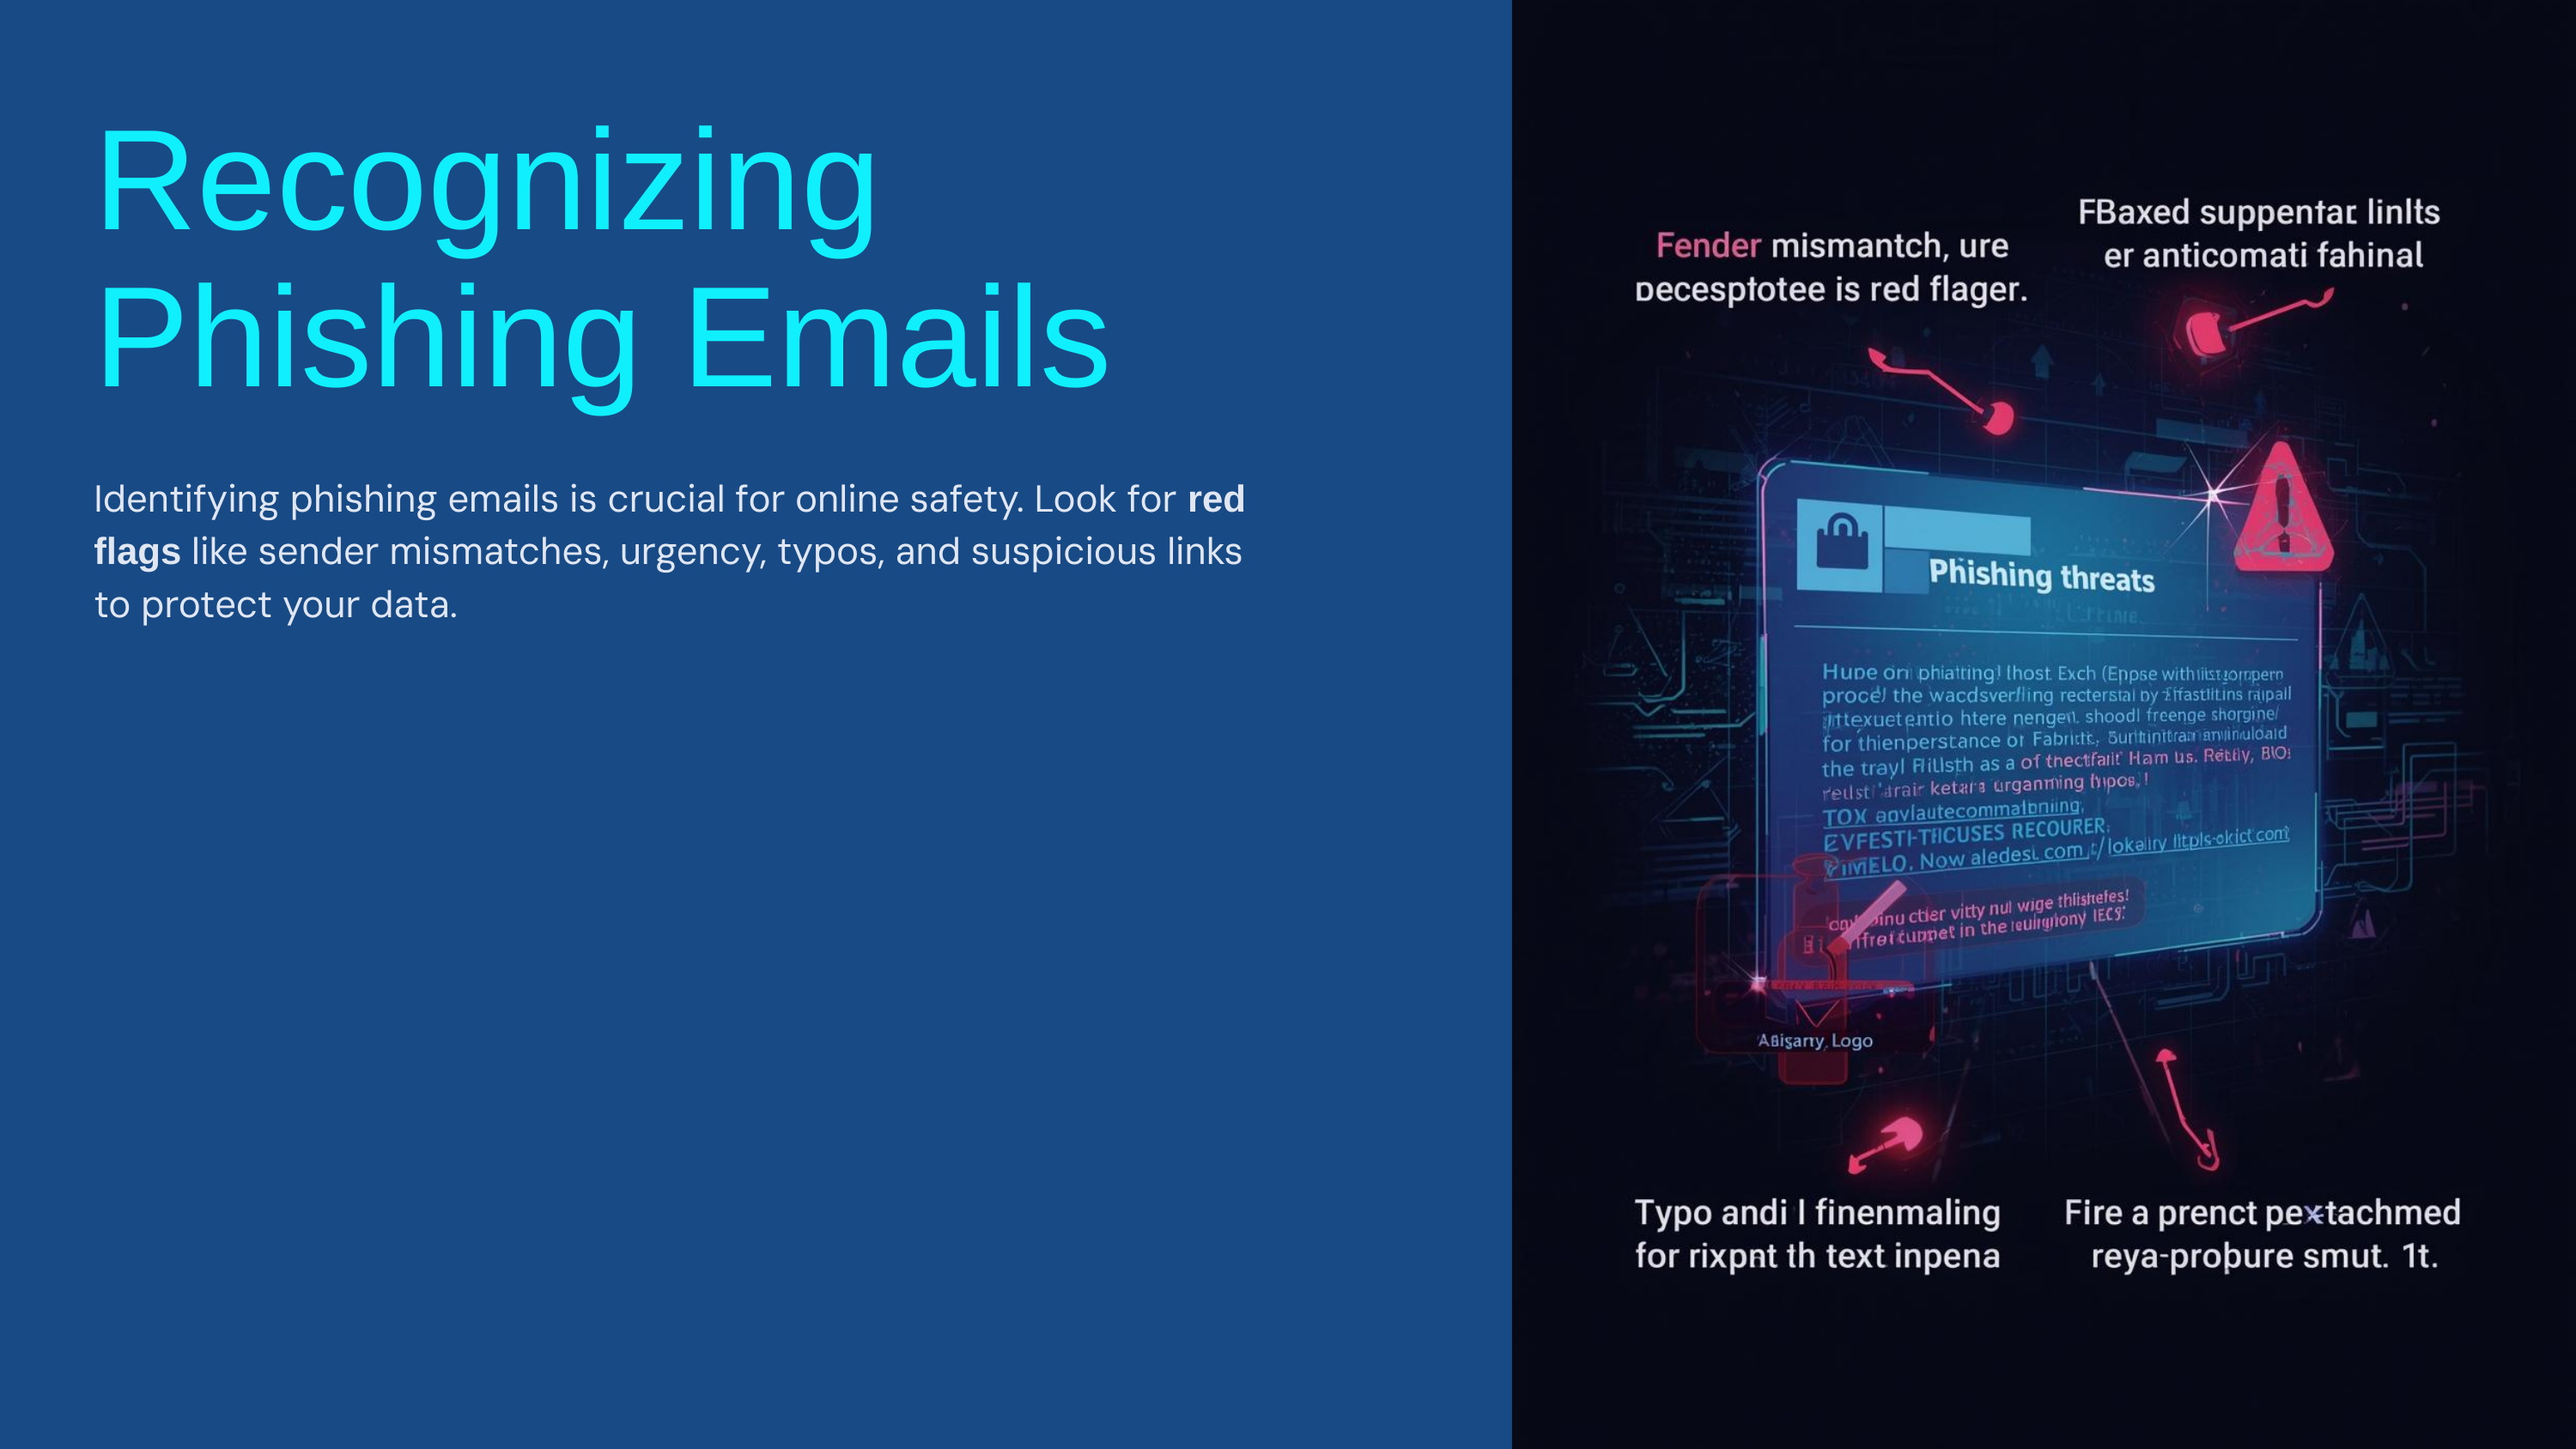

Recognizing Phishing Emails
Identifying phishing emails is crucial for online safety. Look for red flags like sender mismatches, urgency, typos, and suspicious links to protect your data.